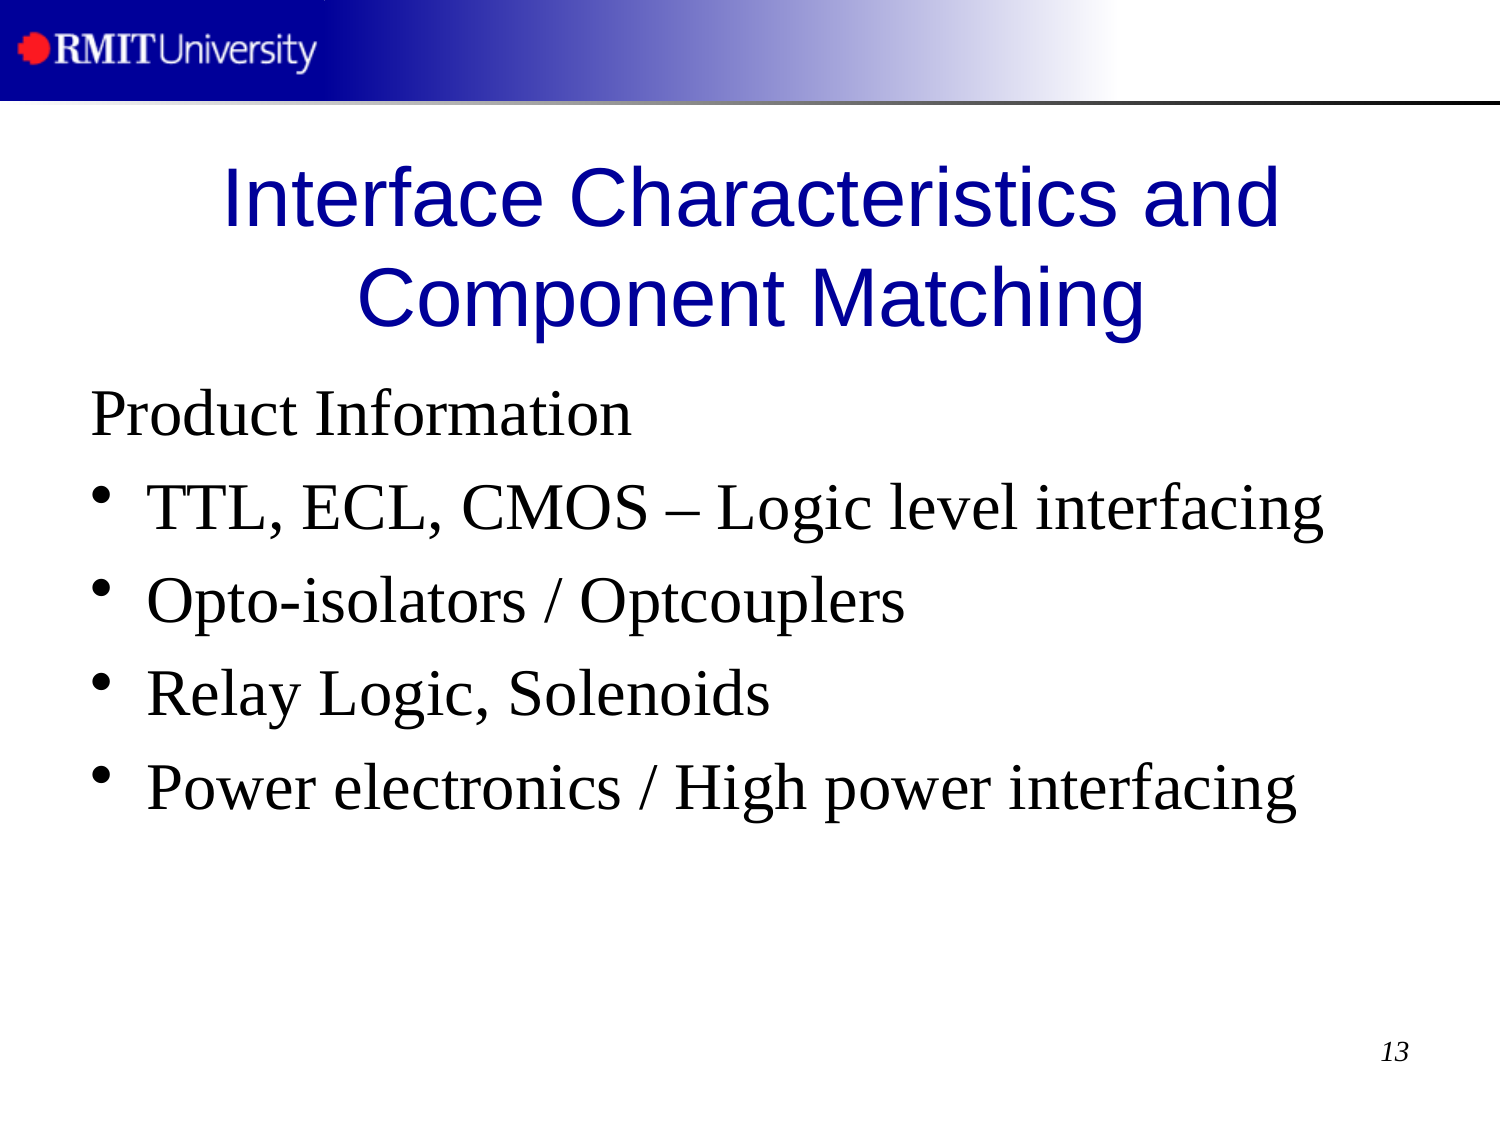

# Interface Characteristics and Component Matching
Product Information
TTL, ECL, CMOS – Logic level interfacing
Opto-isolators / Optcouplers
Relay Logic, Solenoids
Power electronics / High power interfacing
13